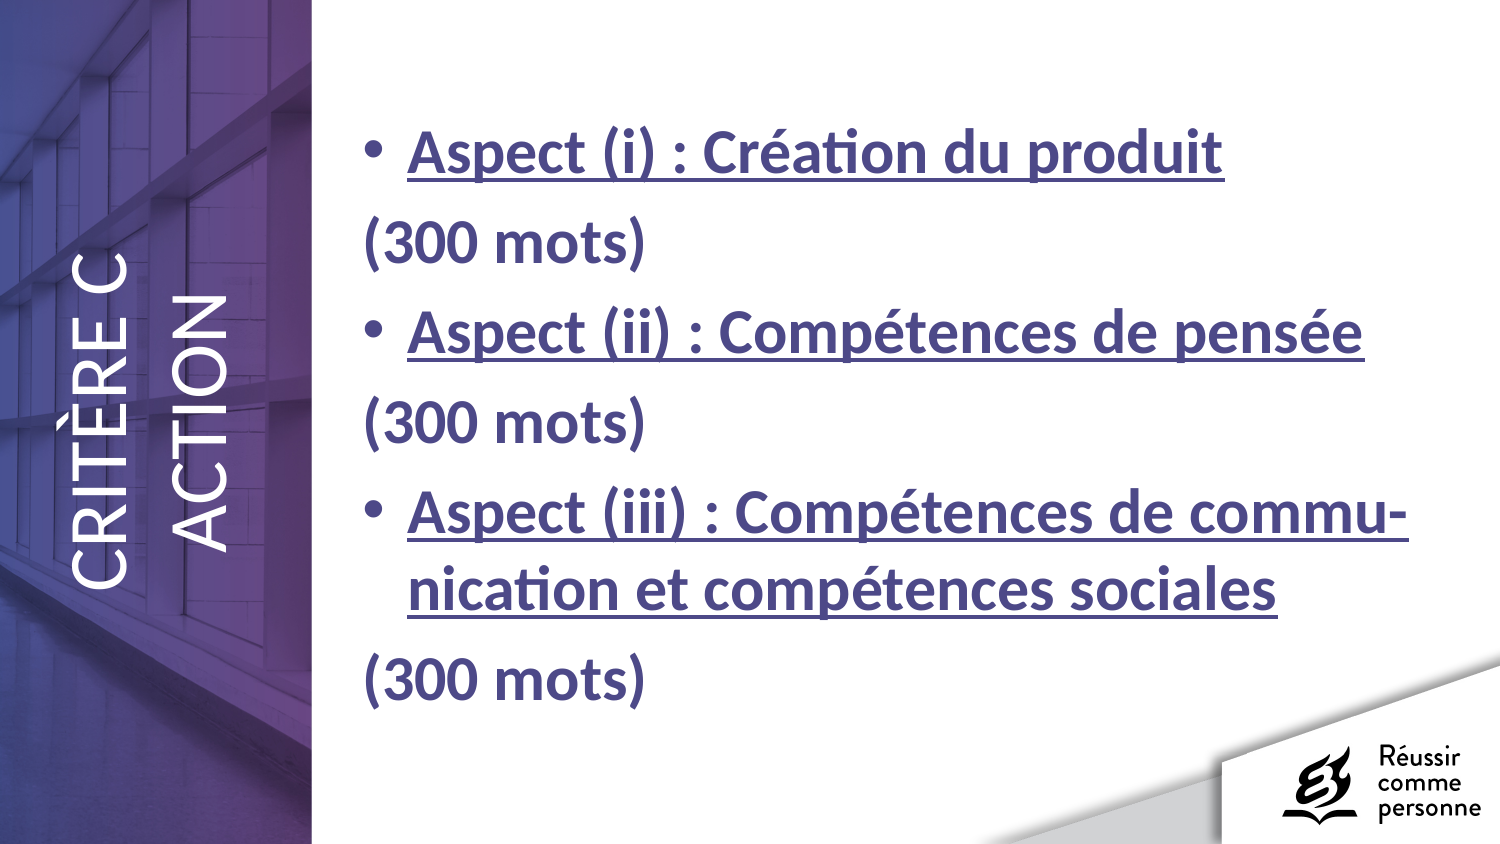

Aspect (i) : Création du produit
	(300 mots)
Aspect (ii) : Compétences de pensée
	(300 mots)
Aspect (iii) : Compétences de commu-nication et compétences sociales
	(300 mots)

CRITÈRE C
ACTION